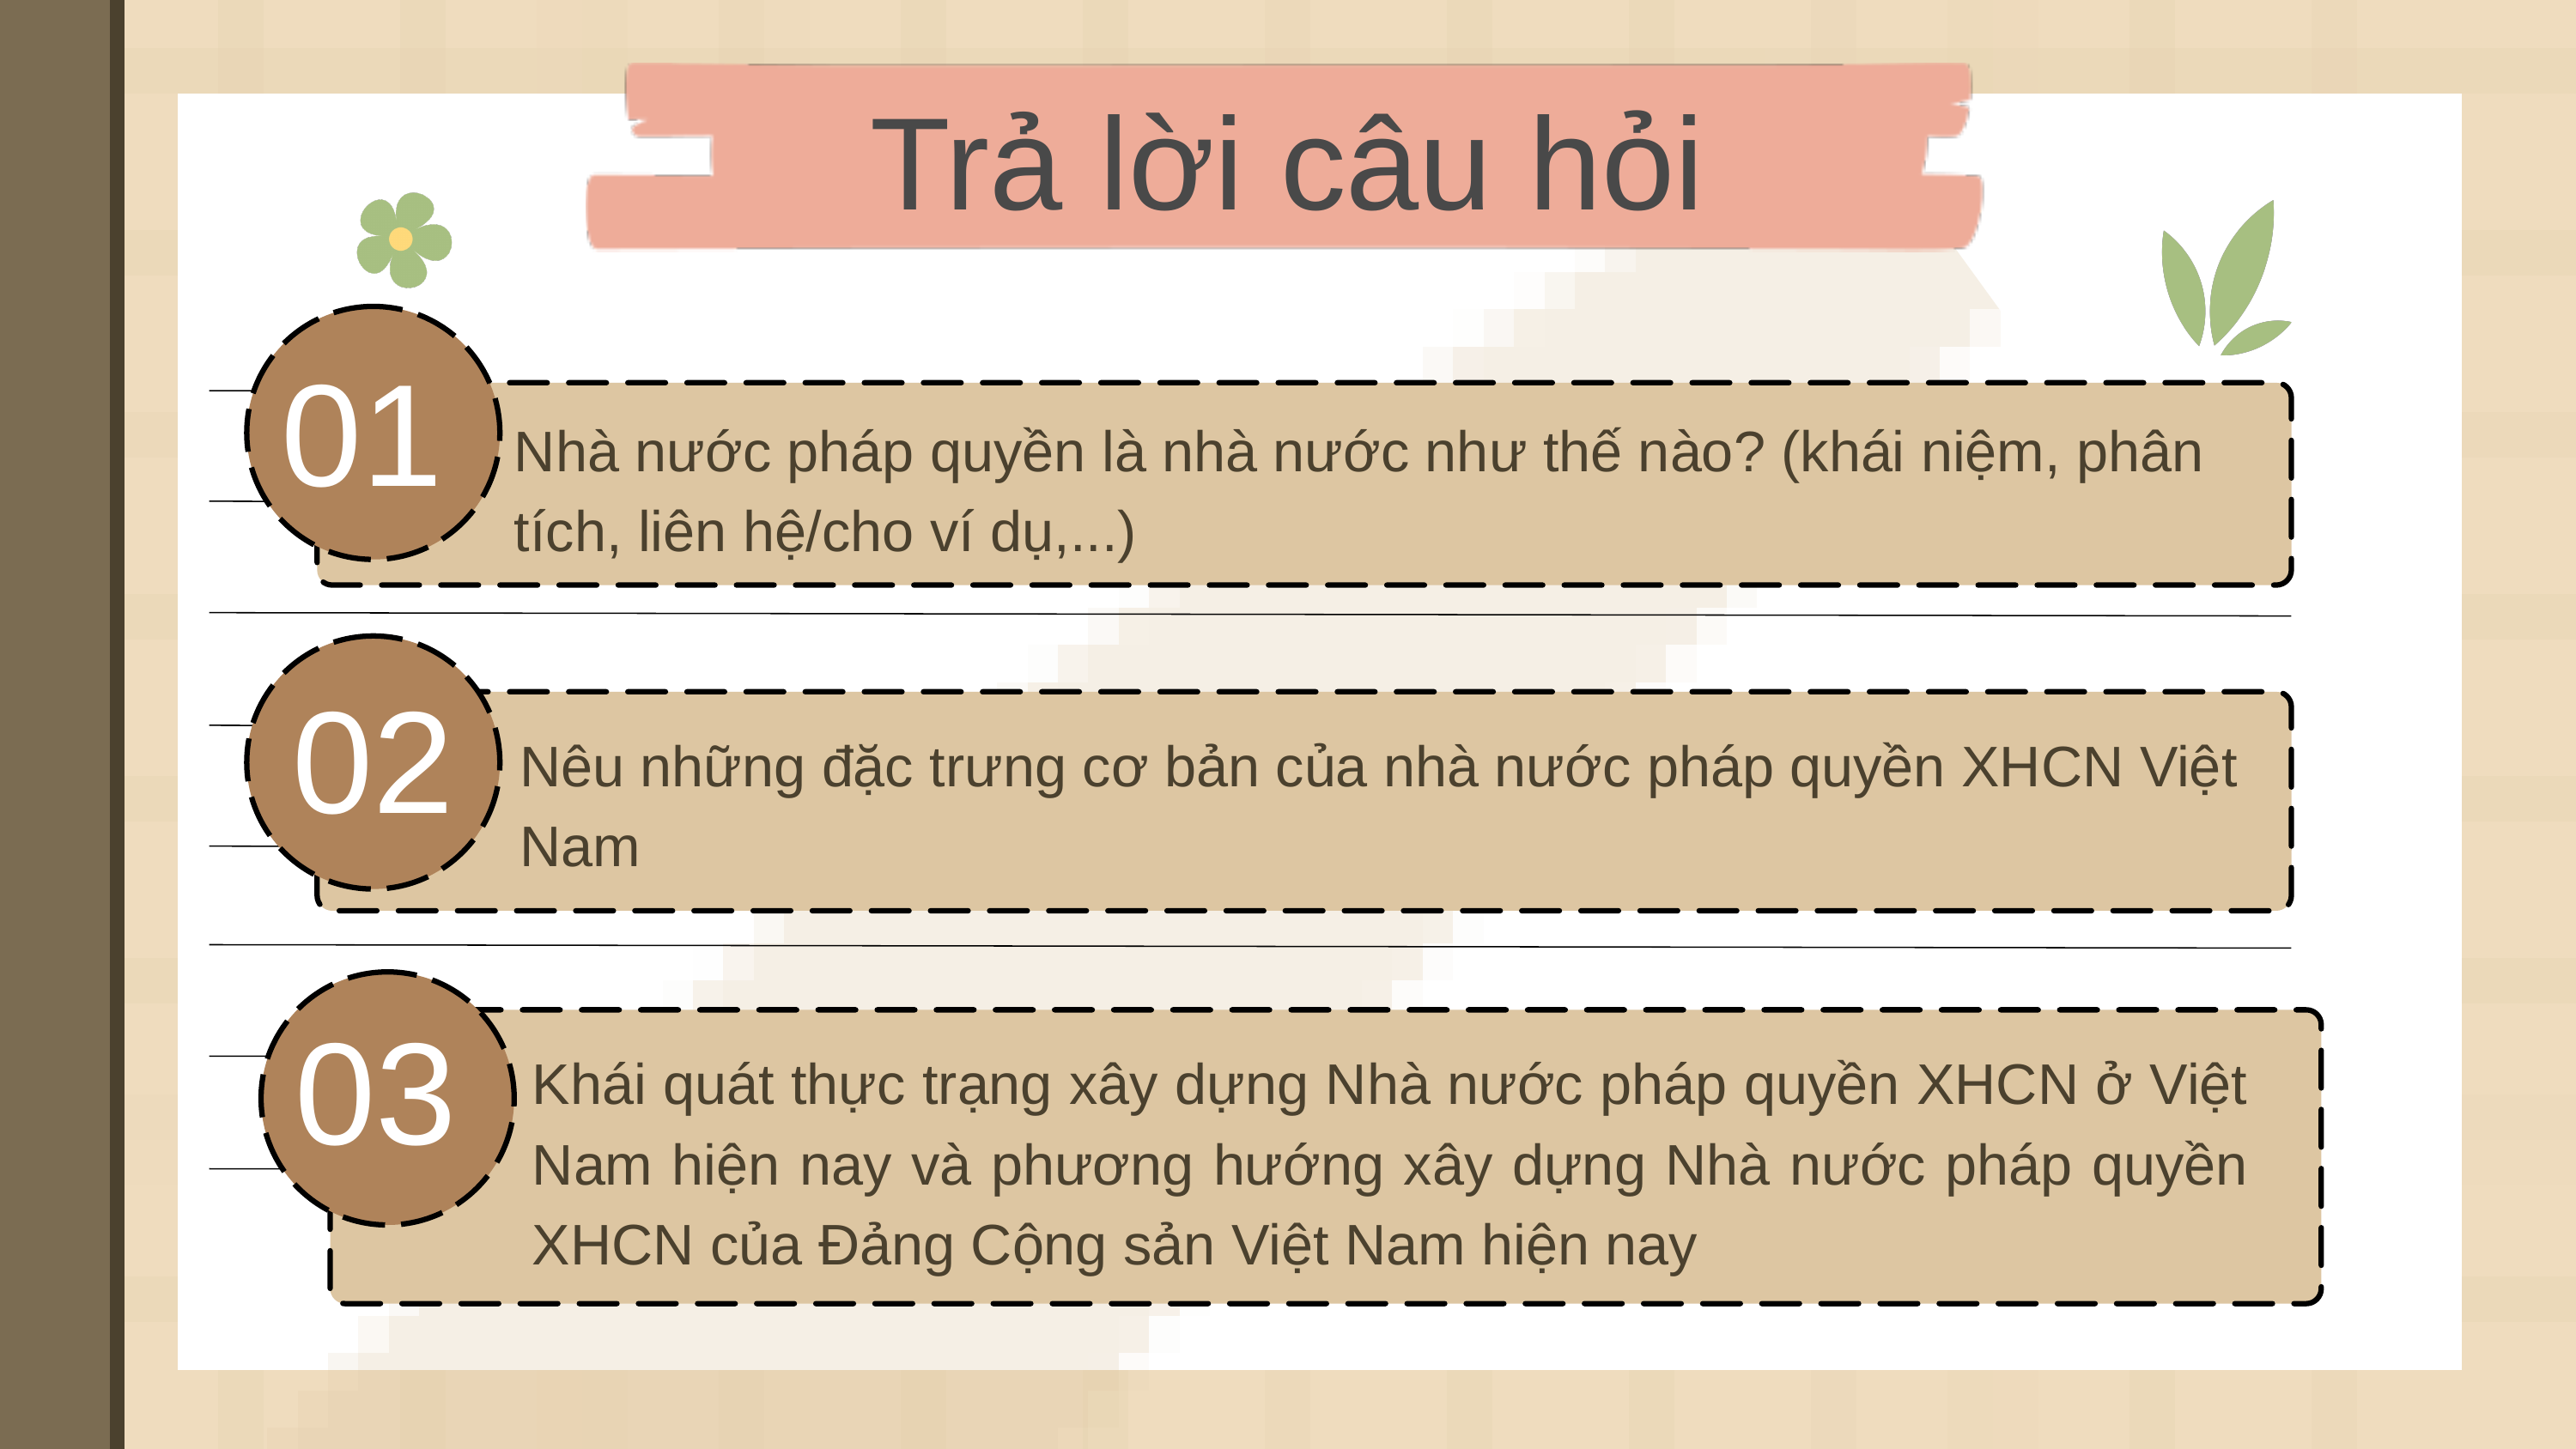

Trả lời câu hỏi

01

Nhà nước pháp quyền là nhà nước như thế nào? (khái niệm, phân tích, liên hệ/cho ví dụ,...)

02

Nêu những đặc trưng cơ bản của nhà nước pháp quyền XHCN Việt Nam

03
Khái quát thực trạng xây dựng Nhà nước pháp quyền XHCN ở Việt Nam hiện nay và phương hướng xây dựng Nhà nước pháp quyền XHCN của Đảng Cộng sản Việt Nam hiện nay

Task Name